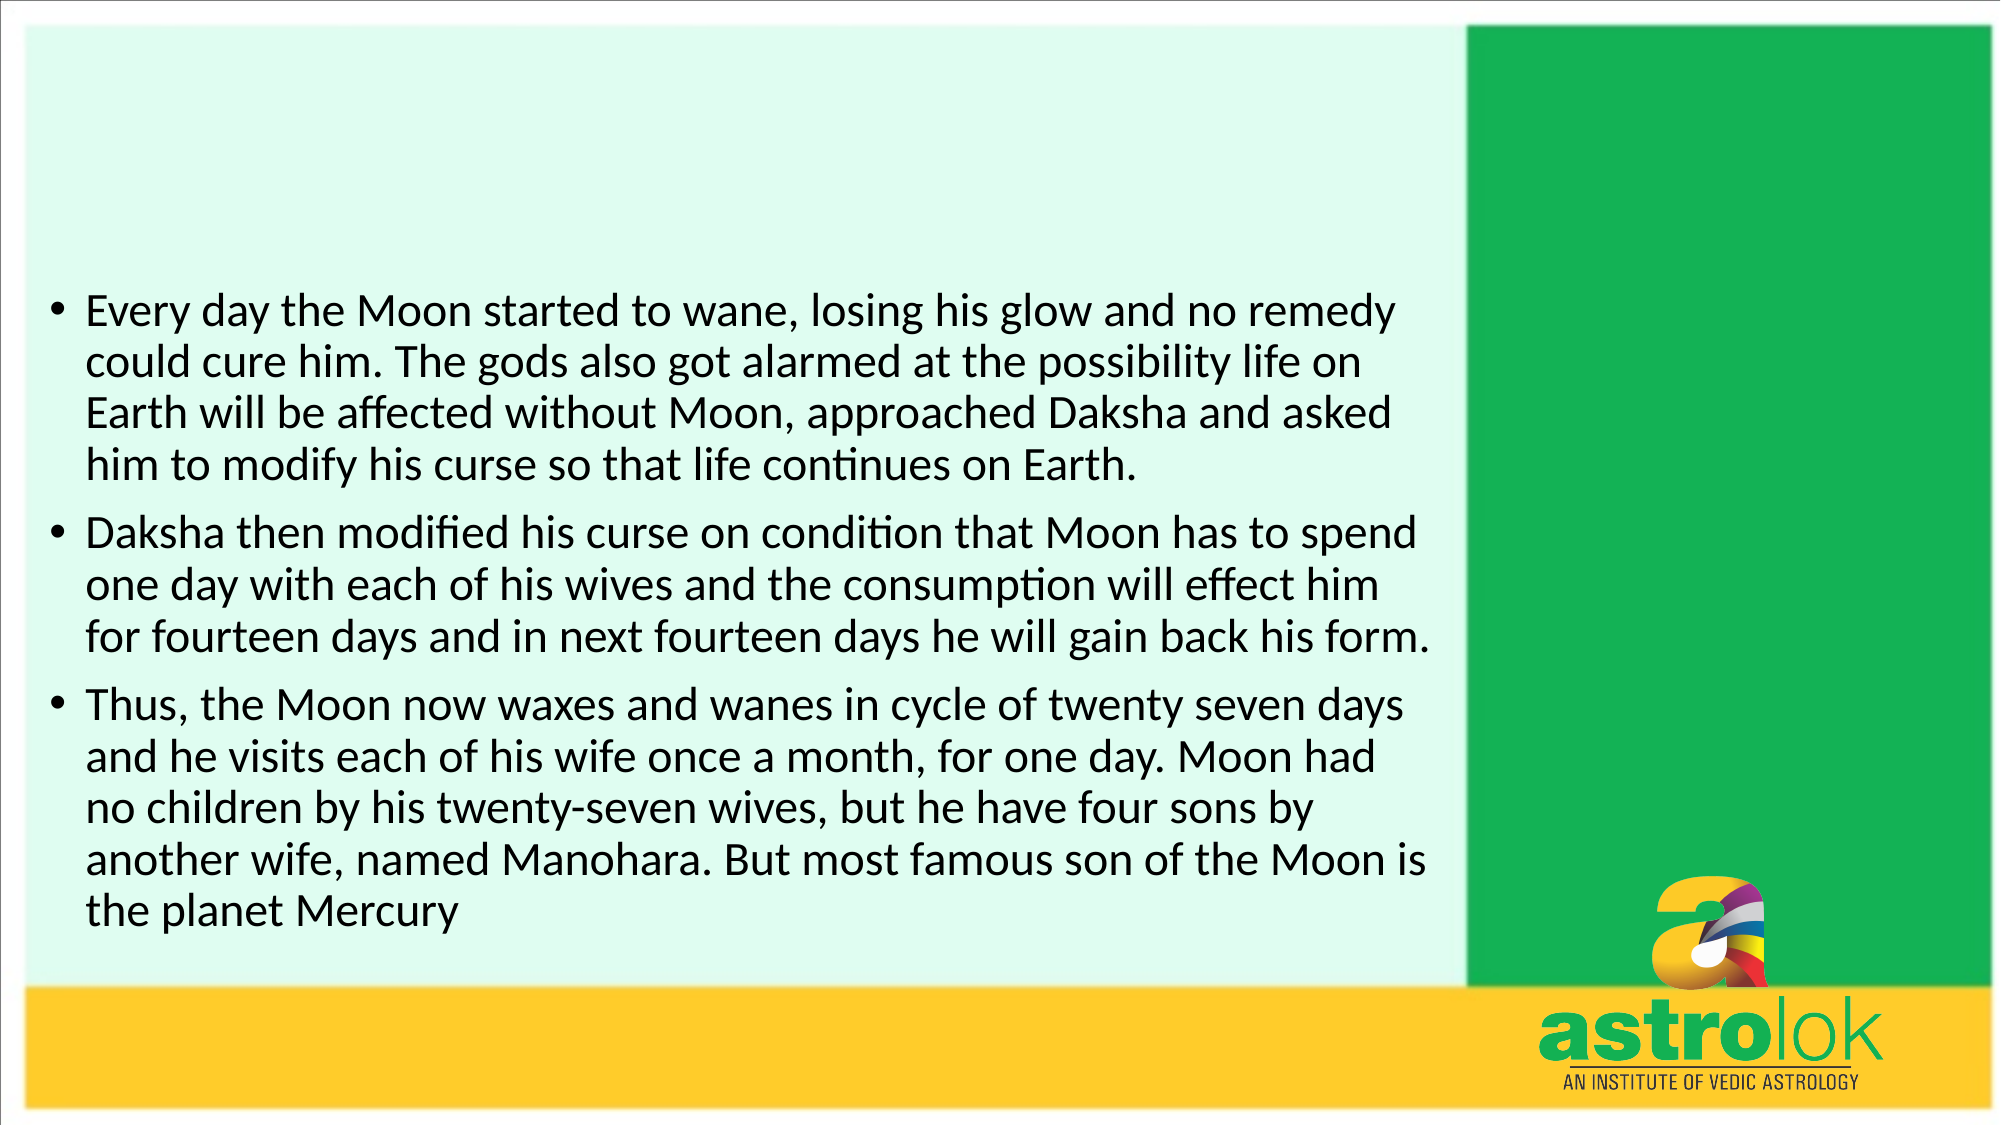

#
Every day the Moon started to wane, losing his glow and no remedy could cure him. The gods also got alarmed at the possibility life on Earth will be affected without Moon, approached Daksha and asked him to modify his curse so that life continues on Earth.
Daksha then modified his curse on condition that Moon has to spend one day with each of his wives and the consumption will effect him for fourteen days and in next fourteen days he will gain back his form.
Thus, the Moon now waxes and wanes in cycle of twenty seven days and he visits each of his wife once a month, for one day. Moon had no children by his twenty-seven wives, but he have four sons by another wife, named Manohara. But most famous son of the Moon is the planet Mercury